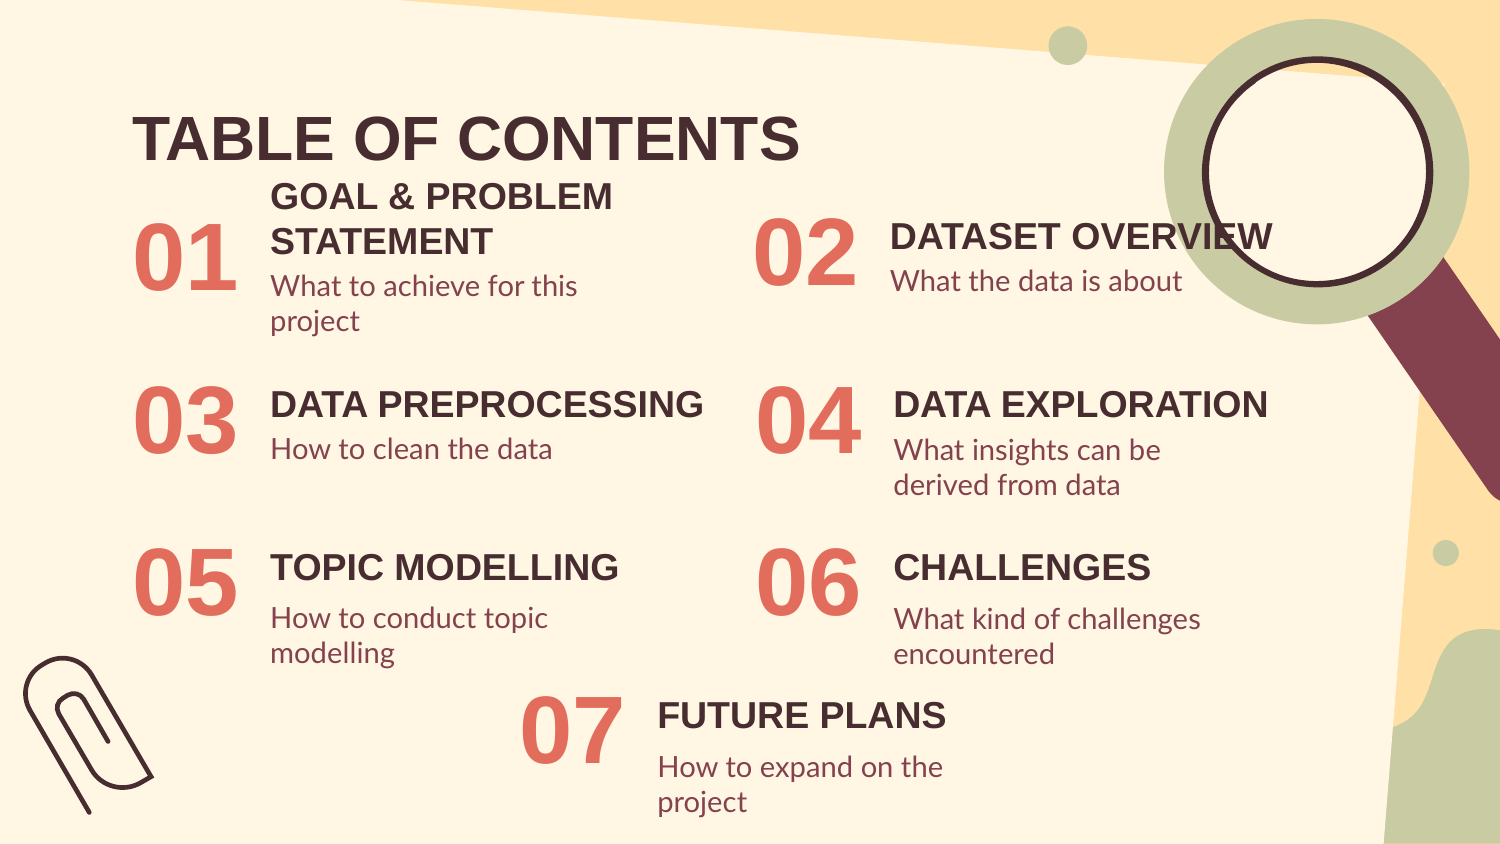

# TABLE OF CONTENTS
02
01
DATASET OVERVIEW
GOAL & PROBLEM STATEMENT
What the data is about
What to achieve for this project
03
04
DATA EXPLORATION
DATA PREPROCESSING
How to clean the data
What insights can be derived from data
05
06
TOPIC MODELLING
CHALLENGES
How to conduct topic modelling
What kind of challenges encountered
07

FUTURE PLANS
How to expand on the project